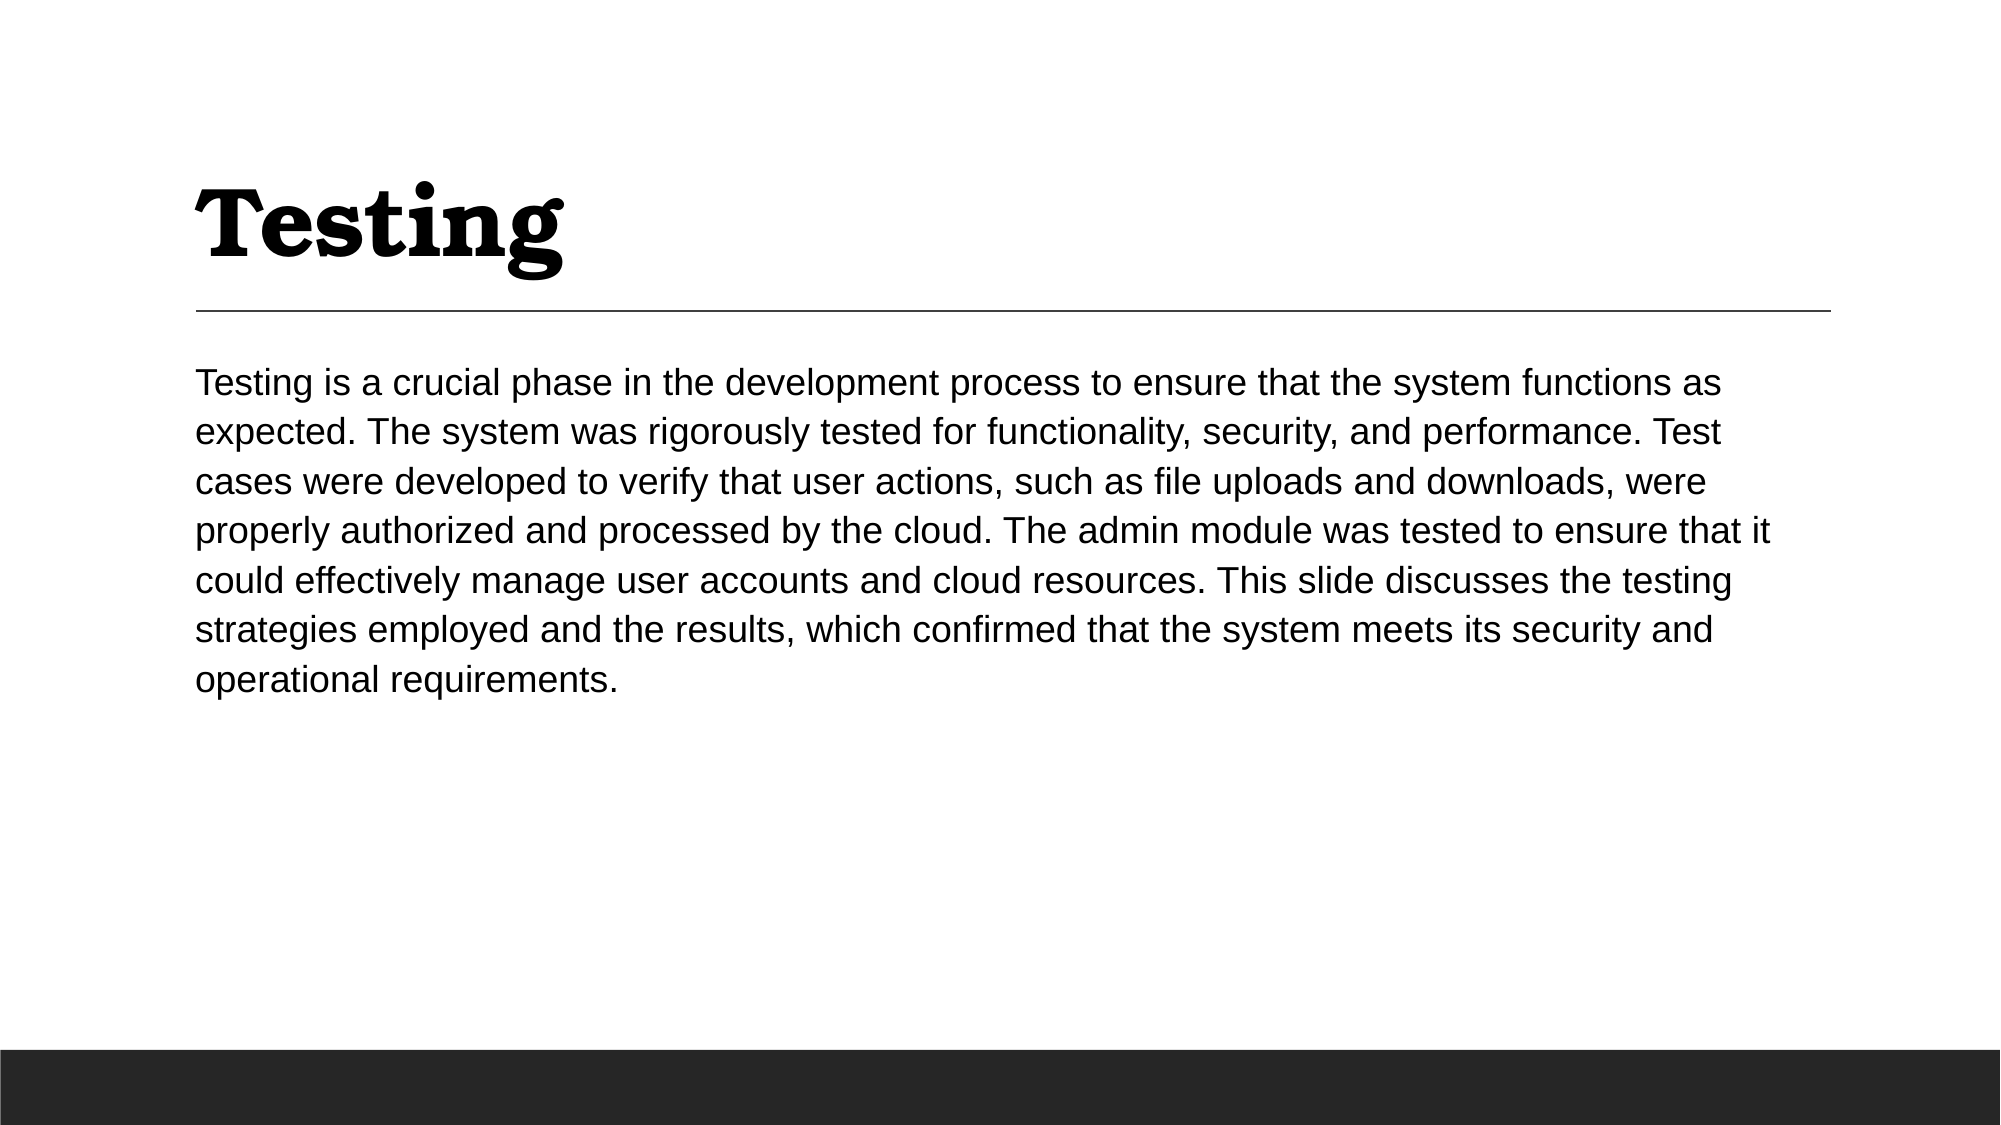

# Testing
Testing is a crucial phase in the development process to ensure that the system functions as expected. The system was rigorously tested for functionality, security, and performance. Test cases were developed to verify that user actions, such as file uploads and downloads, were properly authorized and processed by the cloud. The admin module was tested to ensure that it could effectively manage user accounts and cloud resources. This slide discusses the testing strategies employed and the results, which confirmed that the system meets its security and operational requirements.